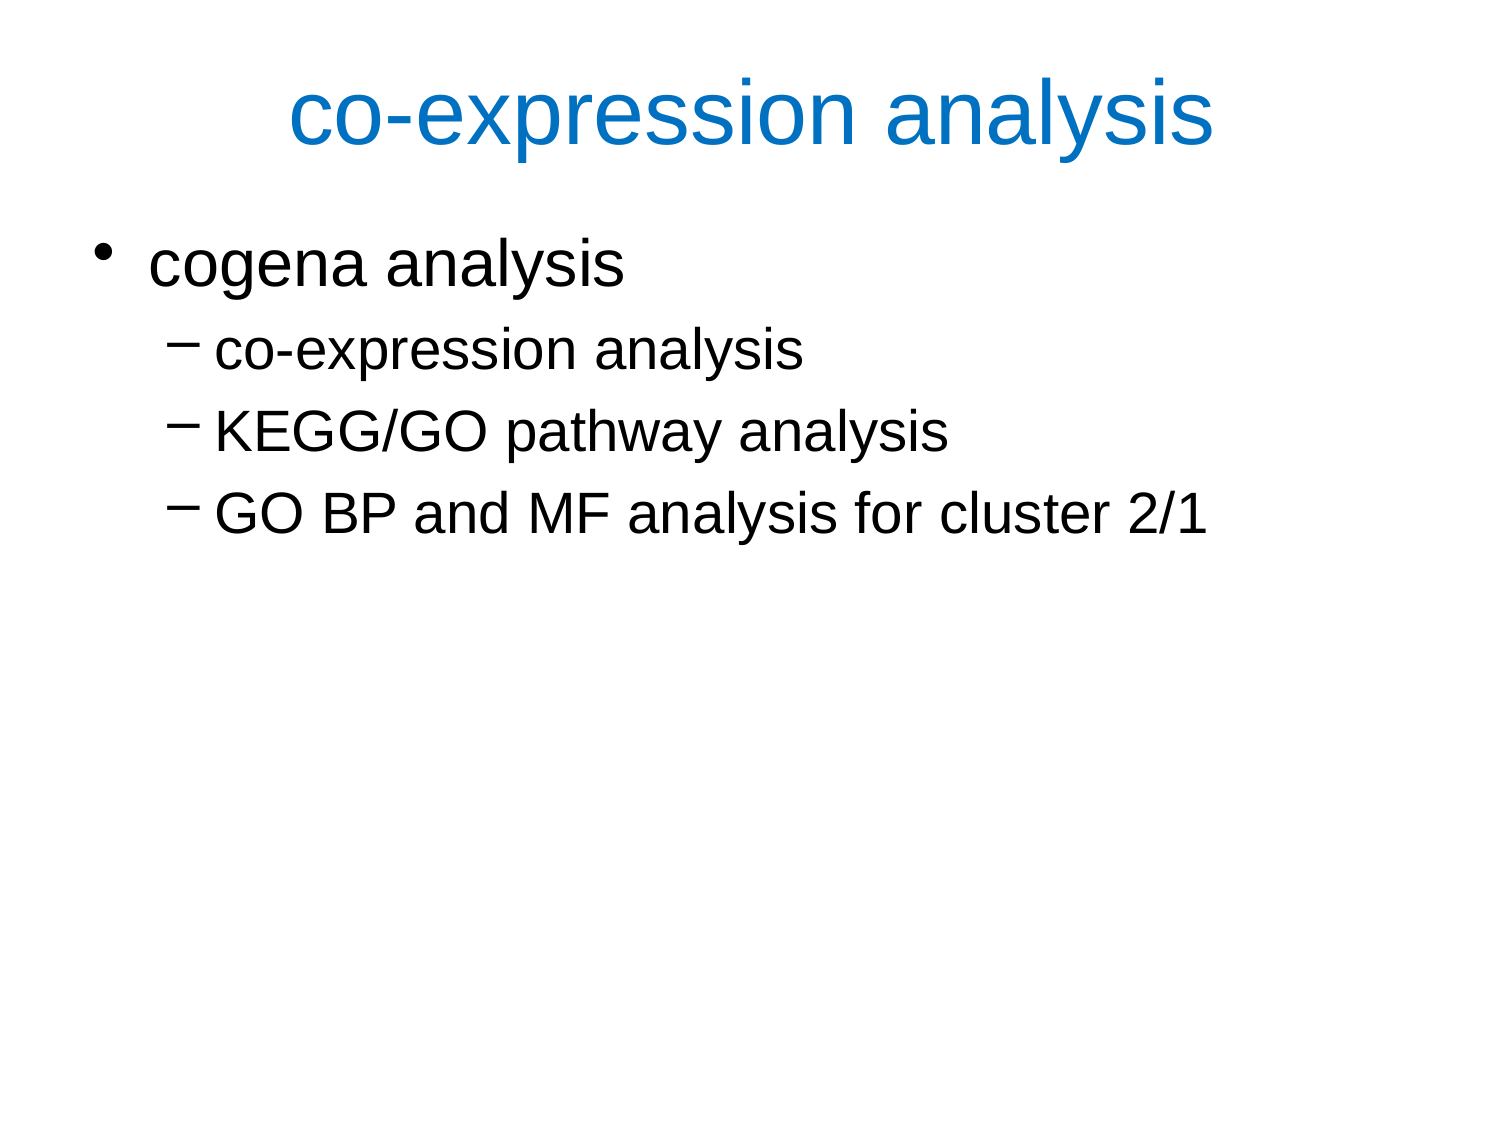

# co-expression analysis
cogena analysis
co-expression analysis
KEGG/GO pathway analysis
GO BP and MF analysis for cluster 2/1

30